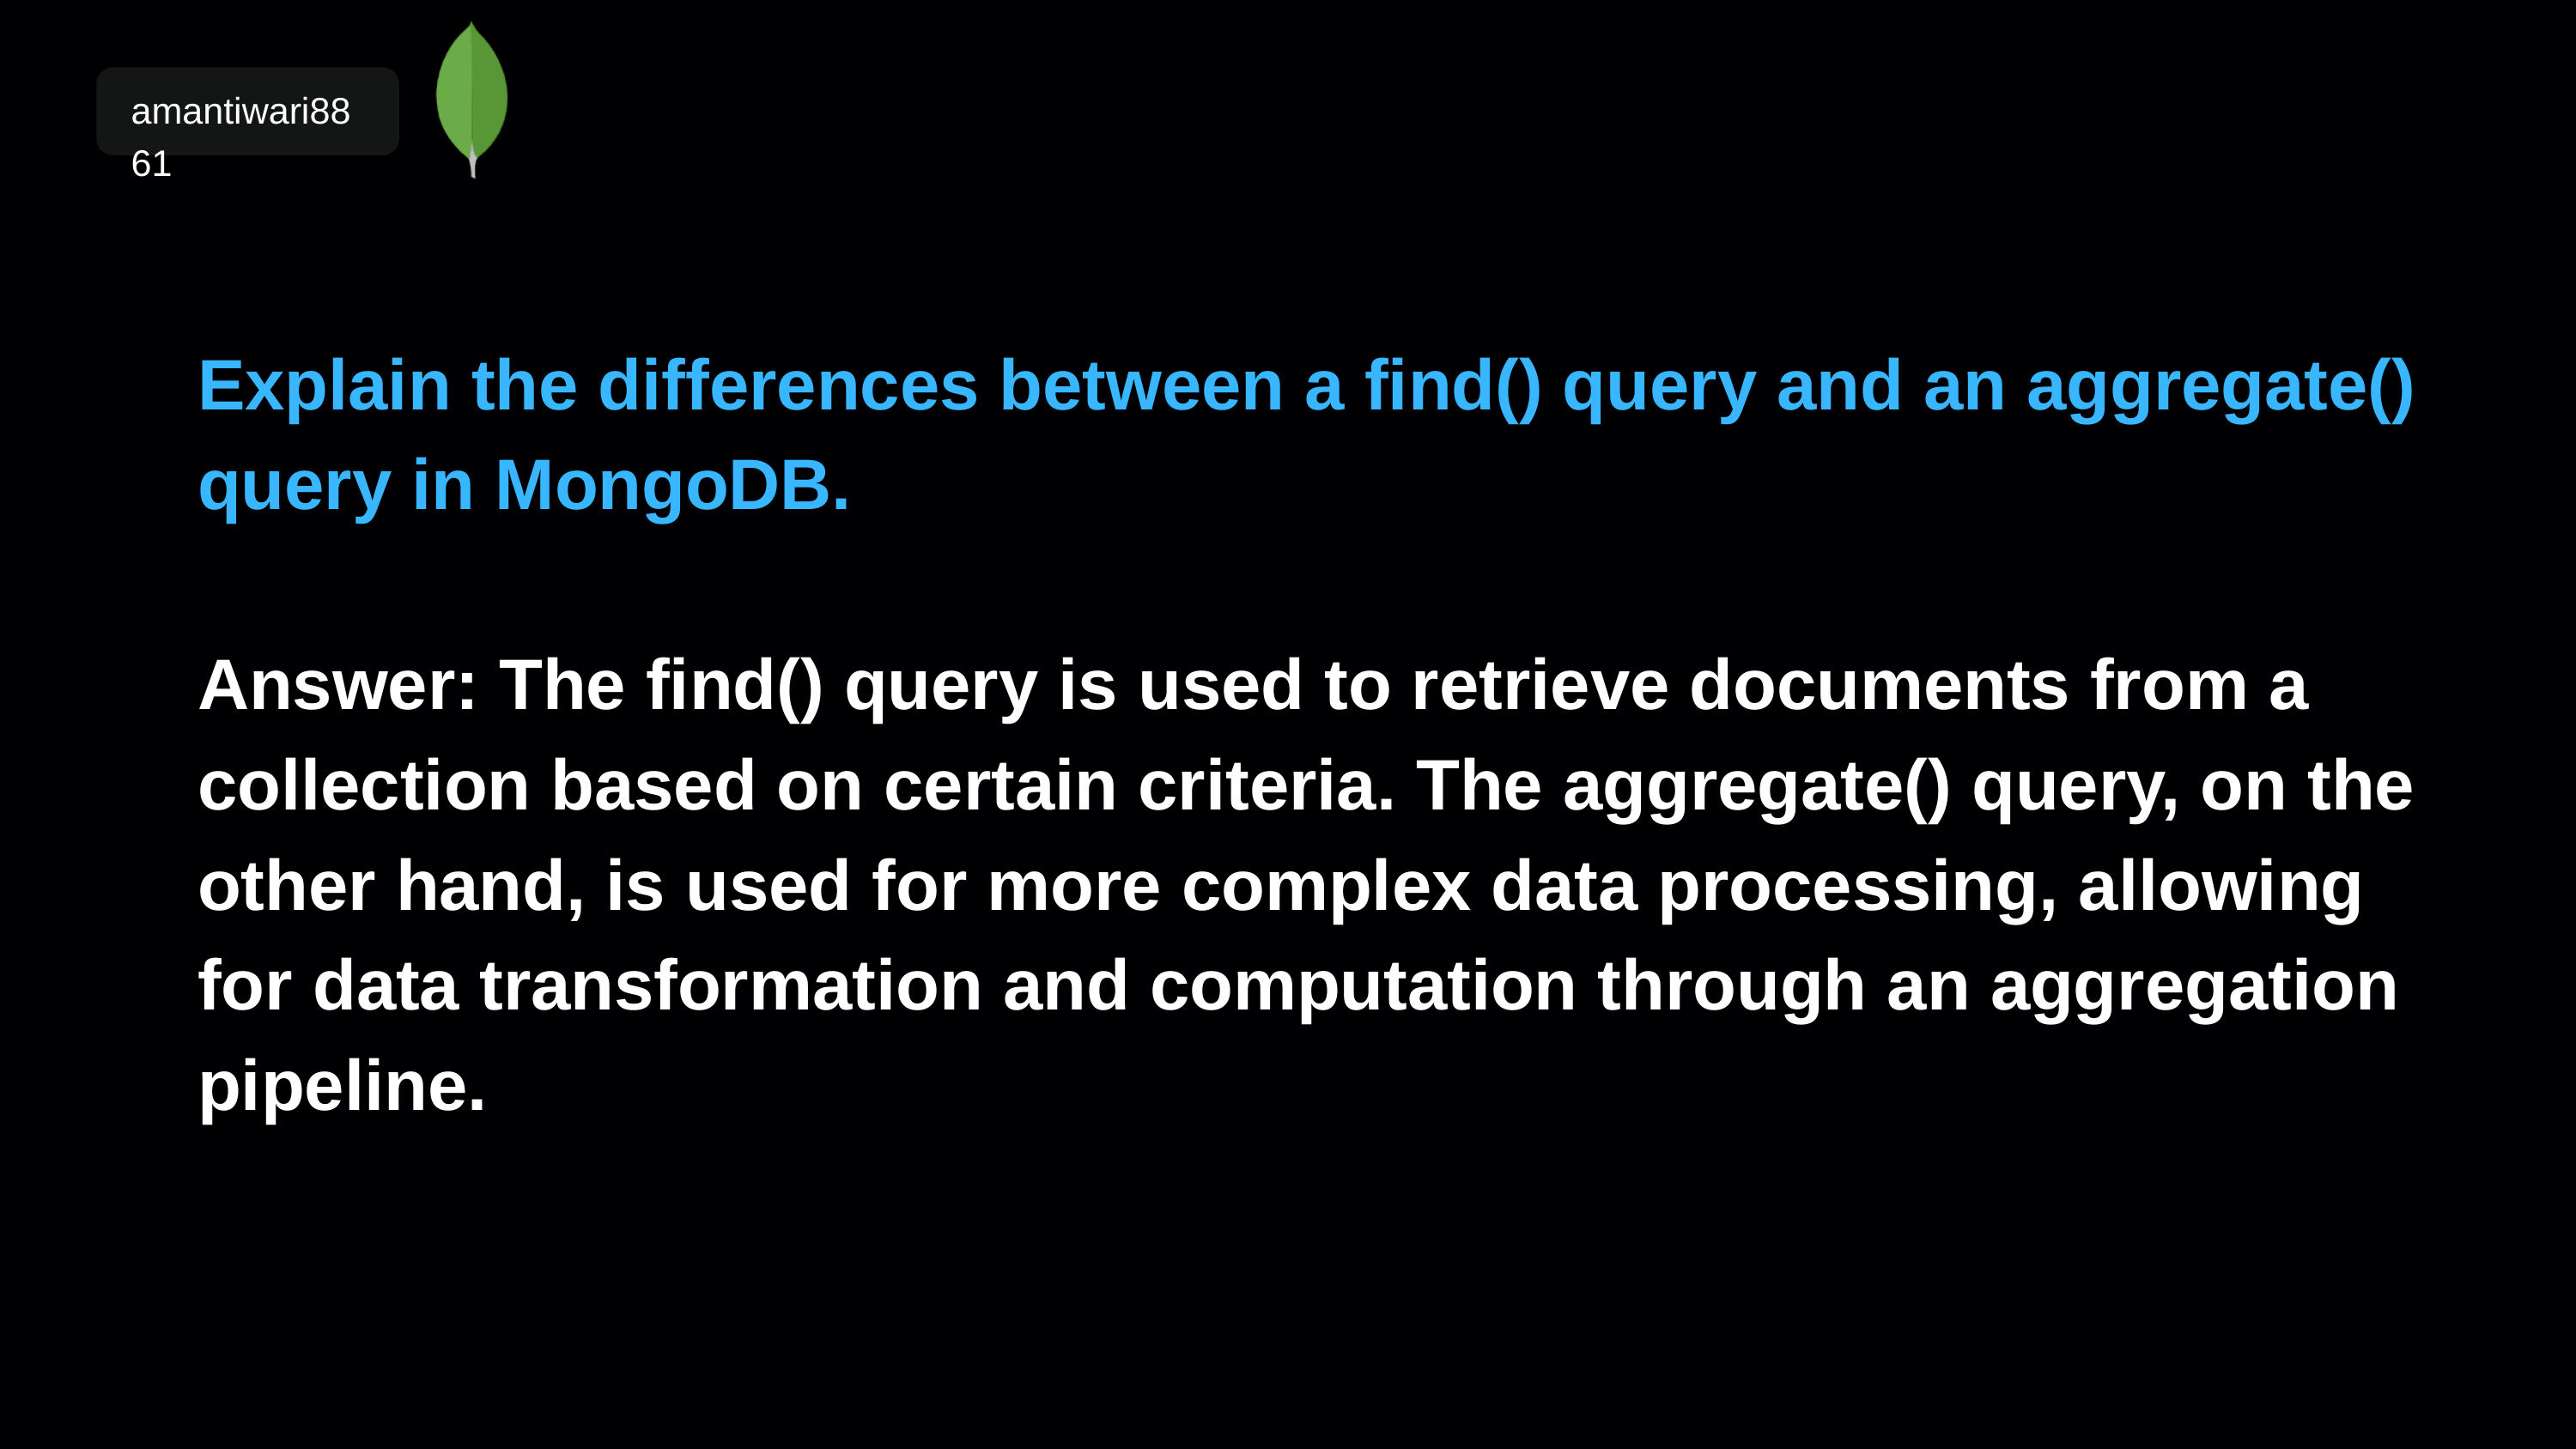

amantiwari8861
Explain the differences between a find() query and an aggregate() query in MongoDB.

Answer: The find() query is used to retrieve documents from a collection based on certain criteria. The aggregate() query, on the other hand, is used for more complex data processing, allowing for data transformation and computation through an aggregation pipeline.